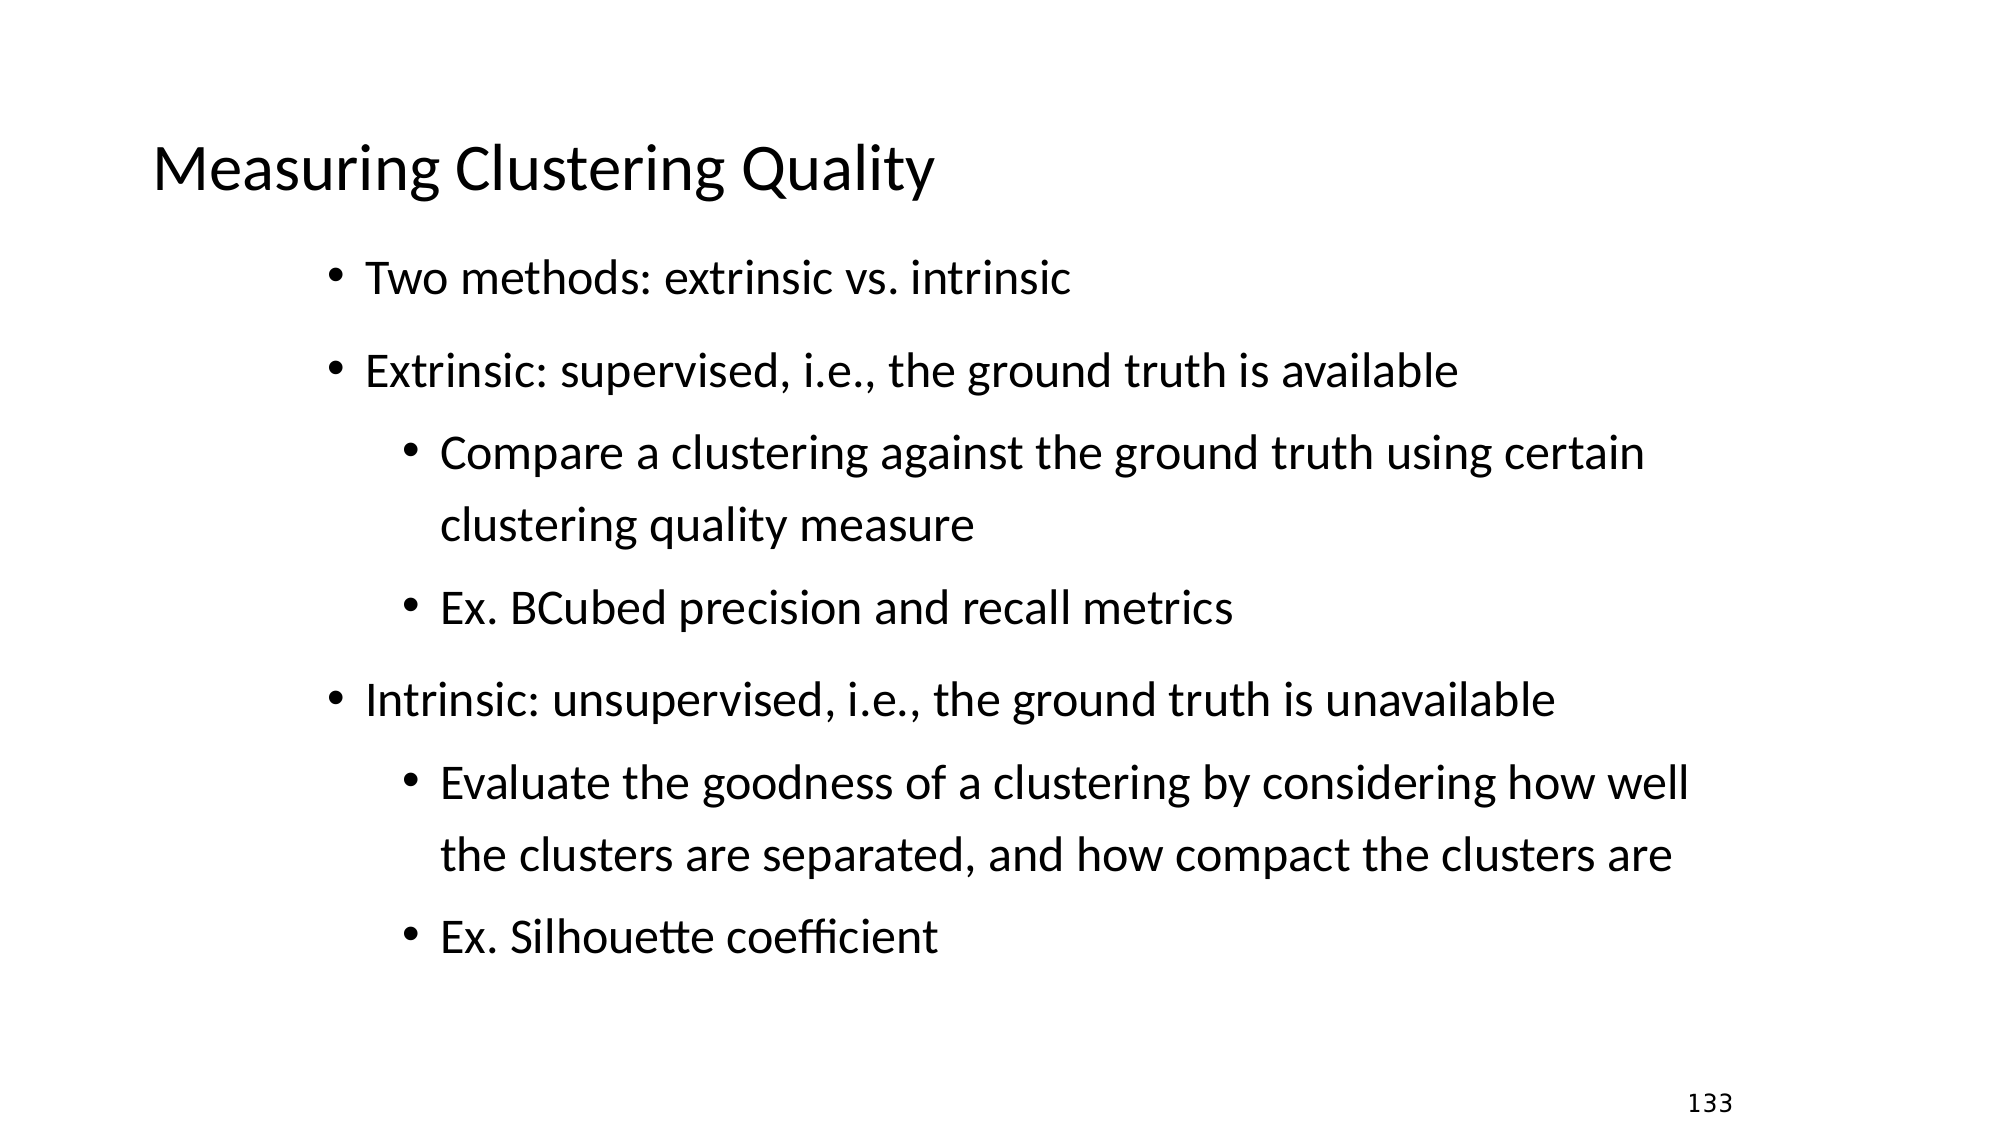

Measuring Clustering Quality
Two methods: extrinsic vs. intrinsic
Extrinsic: supervised, i.e., the ground truth is available
Compare a clustering against the ground truth using certain clustering quality measure
Ex. BCubed precision and recall metrics
Intrinsic: unsupervised, i.e., the ground truth is unavailable
Evaluate the goodness of a clustering by considering how well the clusters are separated, and how compact the clusters are
Ex. Silhouette coefficient
133